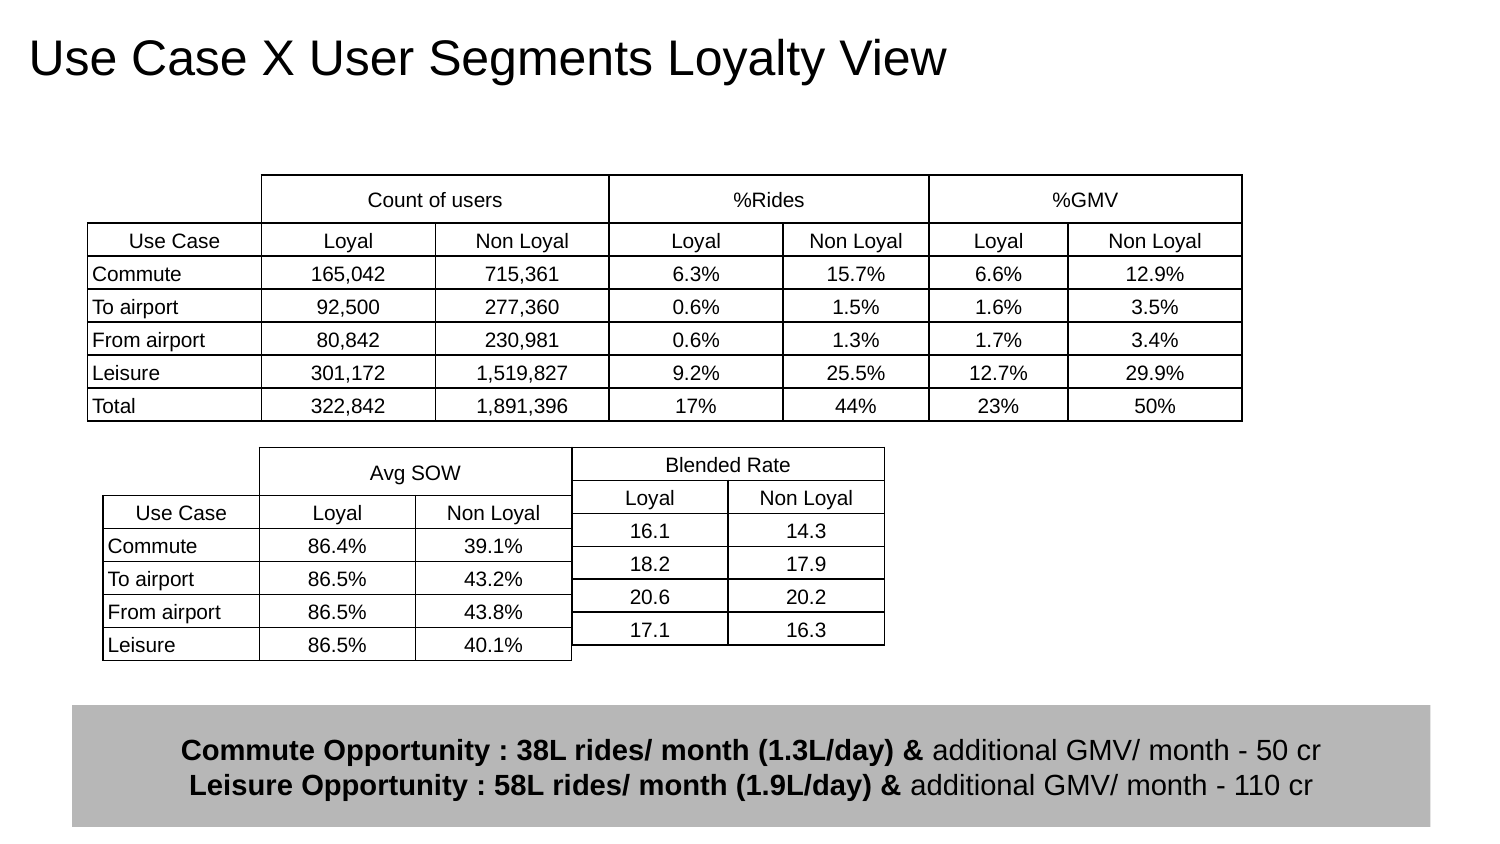

# Use Case X User Segments Loyalty View
|  | Count of users |  | %Rides |  | %GMV |  |
| --- | --- | --- | --- | --- | --- | --- |
| Use Case | Loyal | Non Loyal | Loyal | Non Loyal | Loyal | Non Loyal |
| Commute | 165,042 | 715,361 | 6.3% | 15.7% | 6.6% | 12.9% |
| To airport | 92,500 | 277,360 | 0.6% | 1.5% | 1.6% | 3.5% |
| From airport | 80,842 | 230,981 | 0.6% | 1.3% | 1.7% | 3.4% |
| Leisure | 301,172 | 1,519,827 | 9.2% | 25.5% | 12.7% | 29.9% |
| Total | 322,842 | 1,891,396 | 17% | 44% | 23% | 50% |
| Blended Rate |  |
| --- | --- |
| Loyal | Non Loyal |
| 16.1 | 14.3 |
| 18.2 | 17.9 |
| 20.6 | 20.2 |
| 17.1 | 16.3 |
|  | Avg SOW |  |
| --- | --- | --- |
| Use Case | Loyal | Non Loyal |
| Commute | 86.4% | 39.1% |
| To airport | 86.5% | 43.2% |
| From airport | 86.5% | 43.8% |
| Leisure | 86.5% | 40.1% |
Commute Opportunity : 38L rides/ month (1.3L/day) & additional GMV/ month - 50 cr
Leisure Opportunity : 58L rides/ month (1.9L/day) & additional GMV/ month - 110 cr